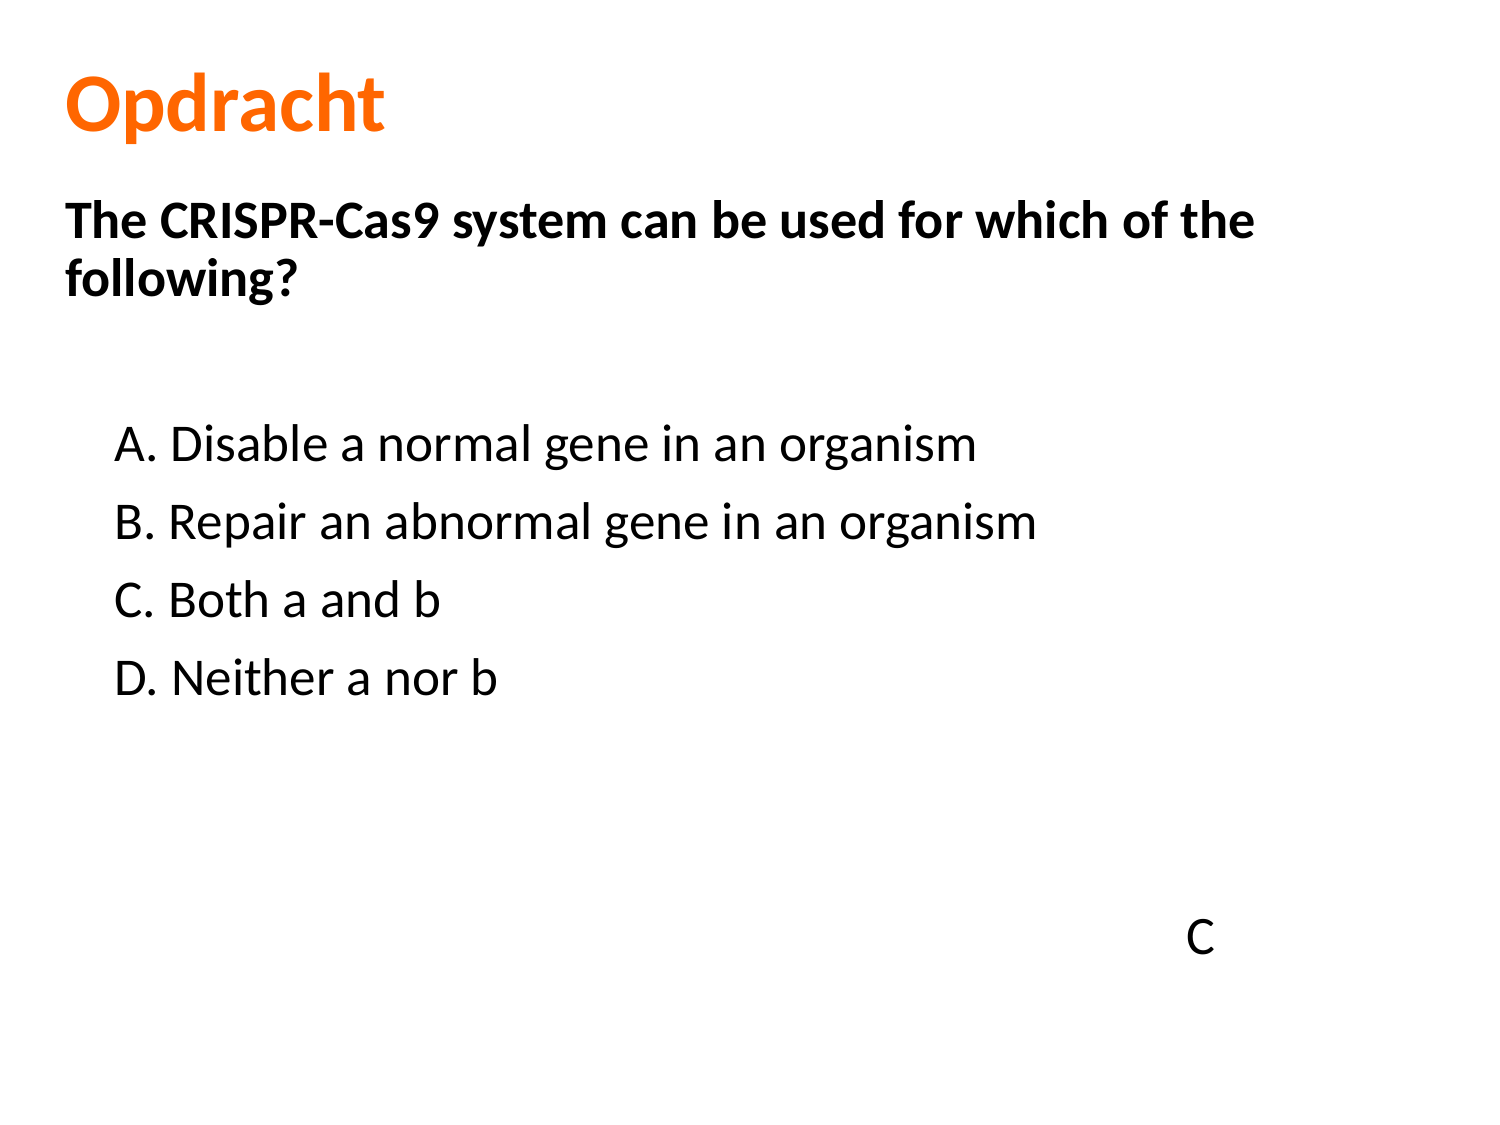

Opdracht
# The CRISPR-Cas9 system can be used for which of the following?
A. Disable a normal gene in an organism
B. Repair an abnormal gene in an organism
C. Both a and b
D. Neither a nor b
C